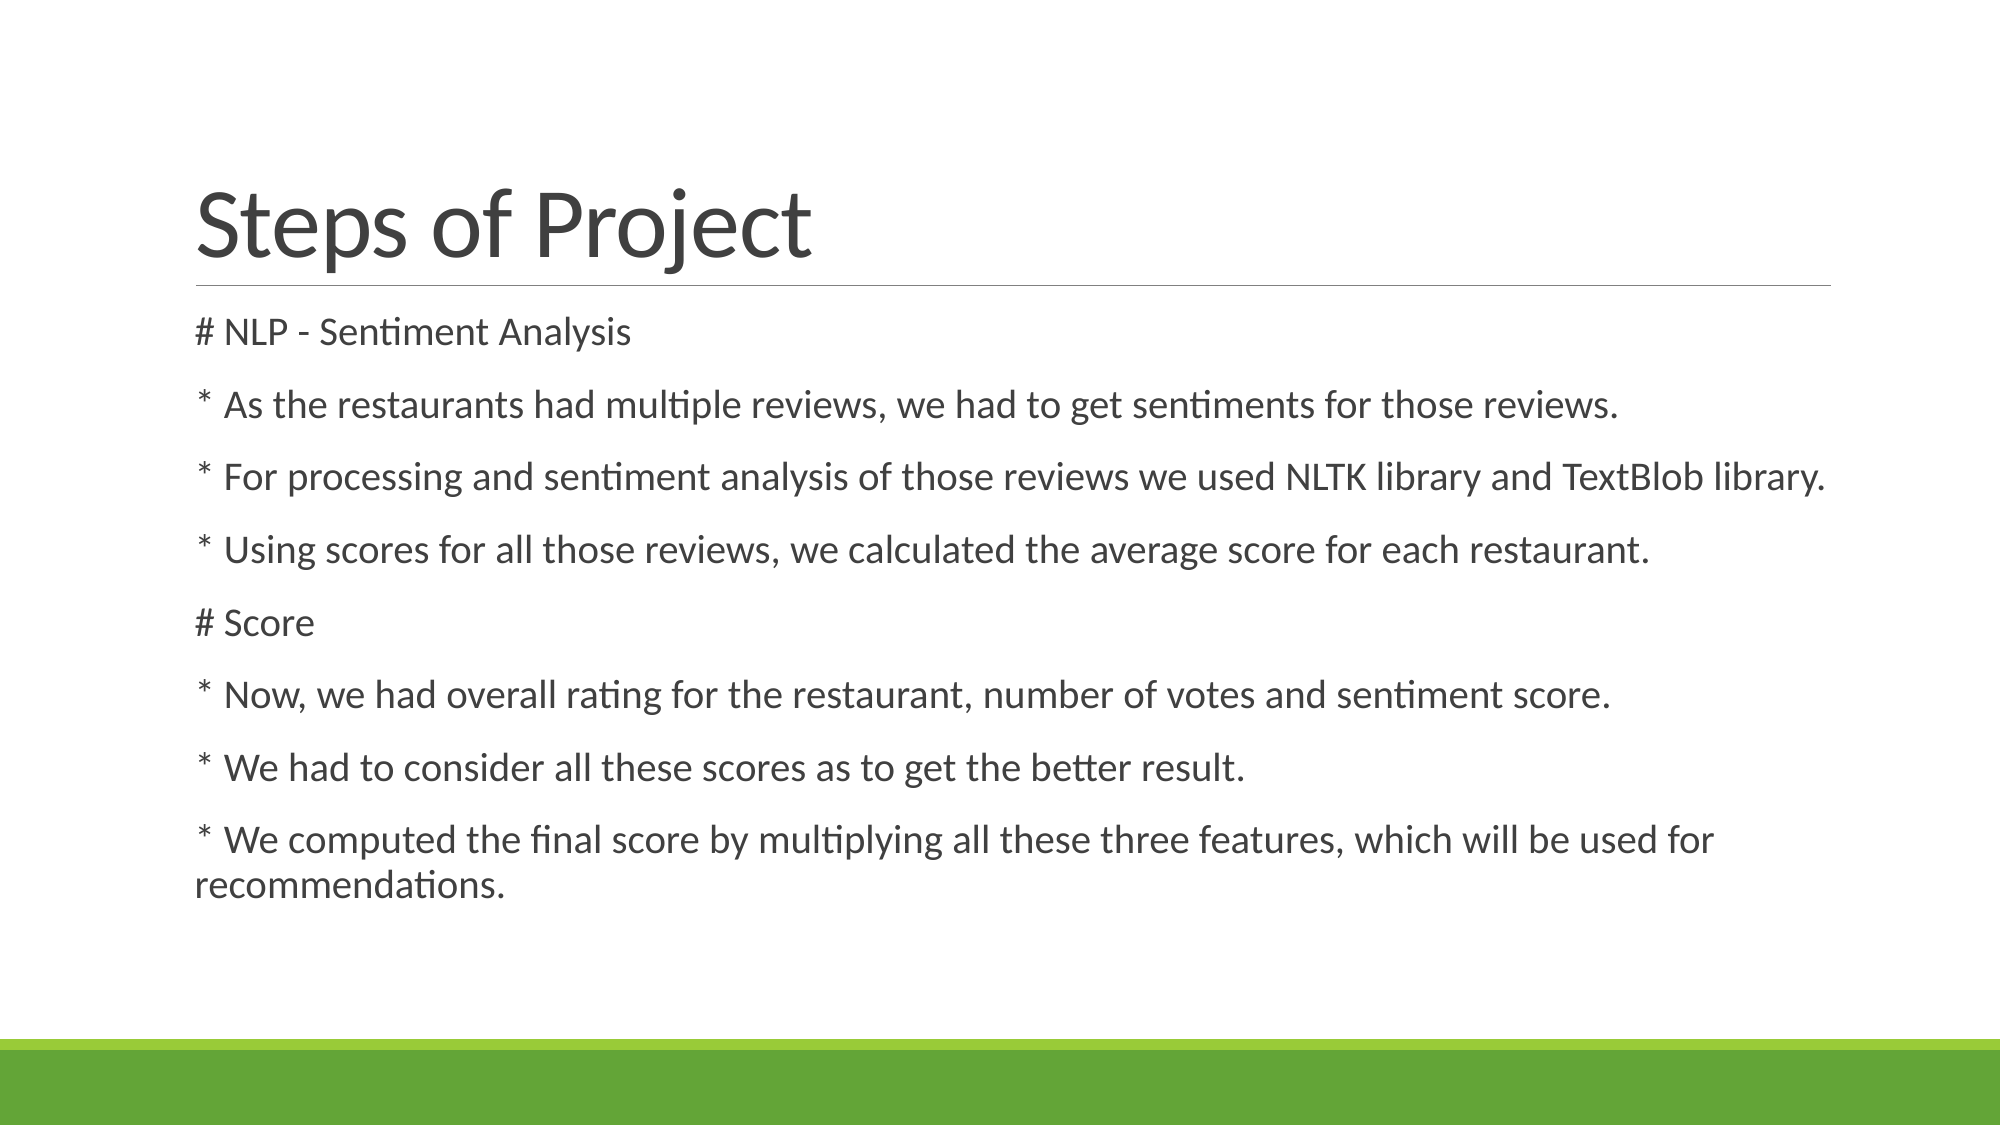

# Steps of Project
# NLP - Sentiment Analysis
* As the restaurants had multiple reviews, we had to get sentiments for those reviews.
* For processing and sentiment analysis of those reviews we used NLTK library and TextBlob library.
* Using scores for all those reviews, we calculated the average score for each restaurant.
# Score
* Now, we had overall rating for the restaurant, number of votes and sentiment score.
* We had to consider all these scores as to get the better result.
* We computed the final score by multiplying all these three features, which will be used for recommendations.